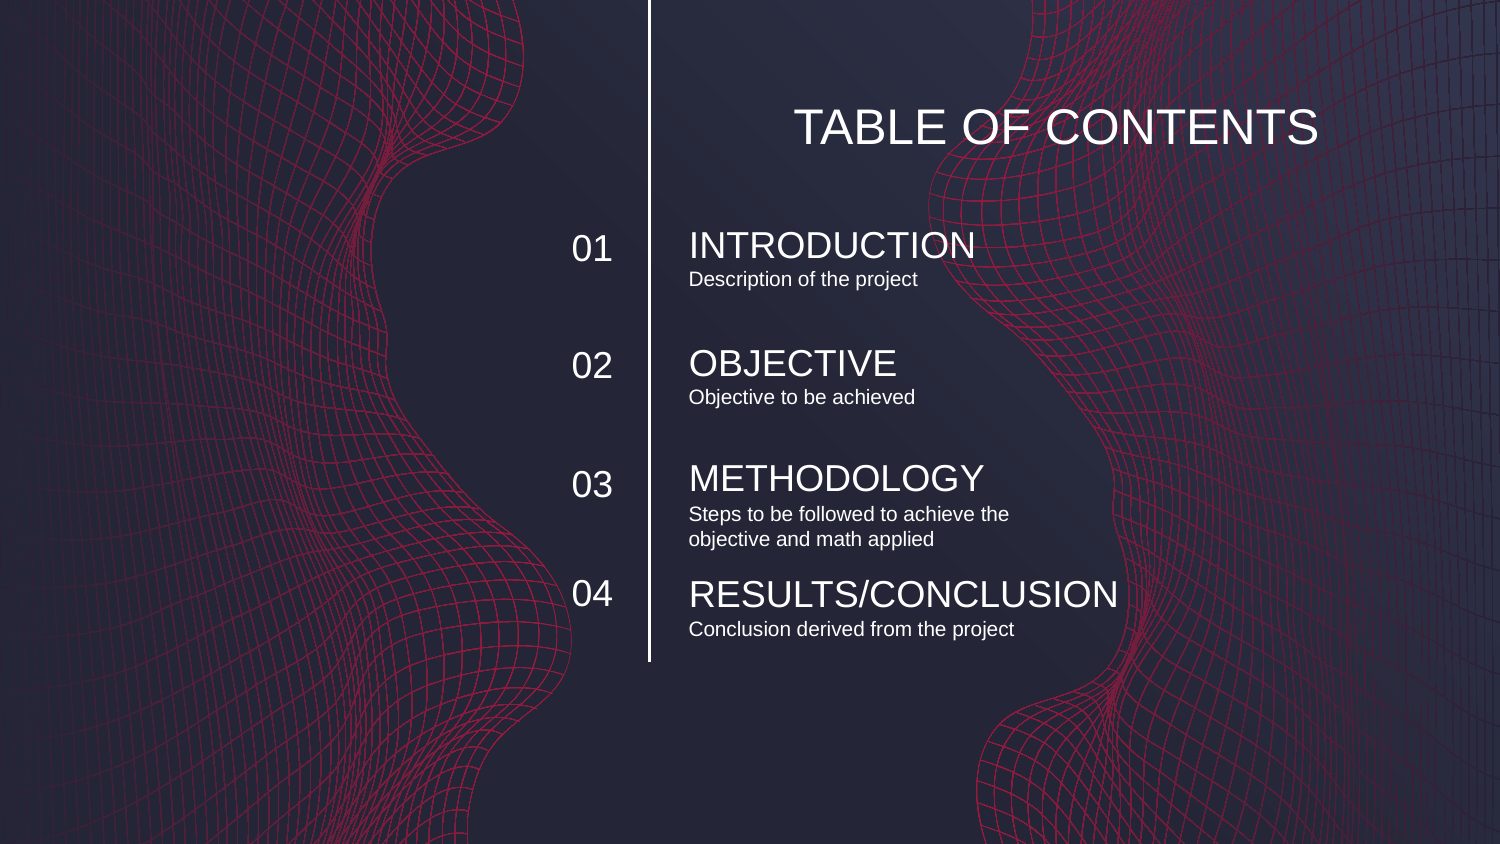

# TABLE OF CONTENTS
INTRODUCTION
01
Description of the project
OBJECTIVE
02
Objective to be achieved
METHODOLOGY
03
Steps to be followed to achieve the objective and math applied
RESULTS/CONCLUSION
04
Conclusion derived from the project